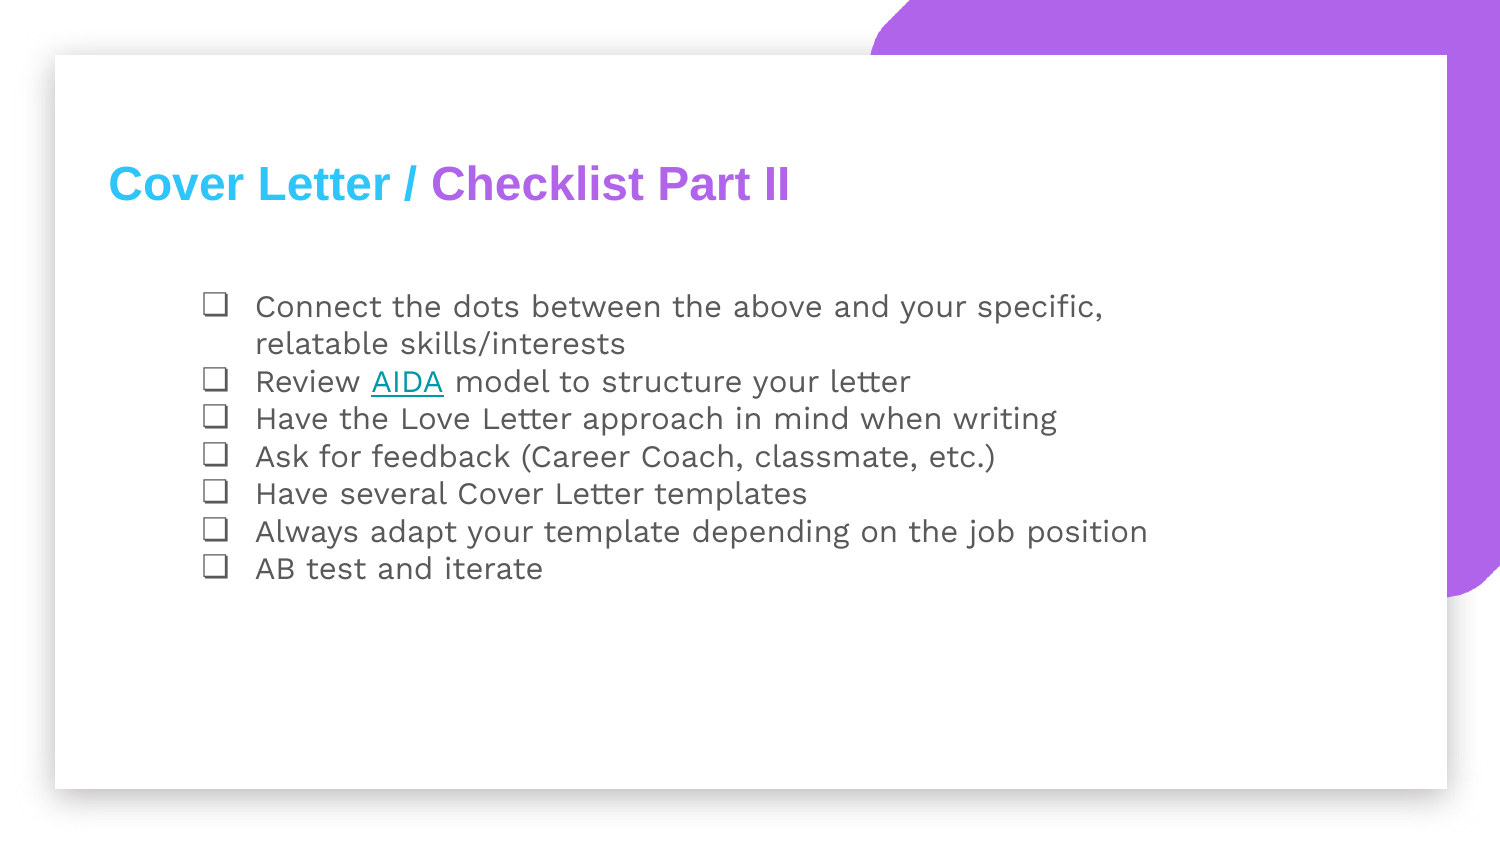

Cover Letter / Checklist Part II
Connect the dots between the above and your specific, relatable skills/interests
Review AIDA model to structure your letter
Have the Love Letter approach in mind when writing
Ask for feedback (Career Coach, classmate, etc.)
Have several Cover Letter templates
Always adapt your template depending on the job position
AB test and iterate